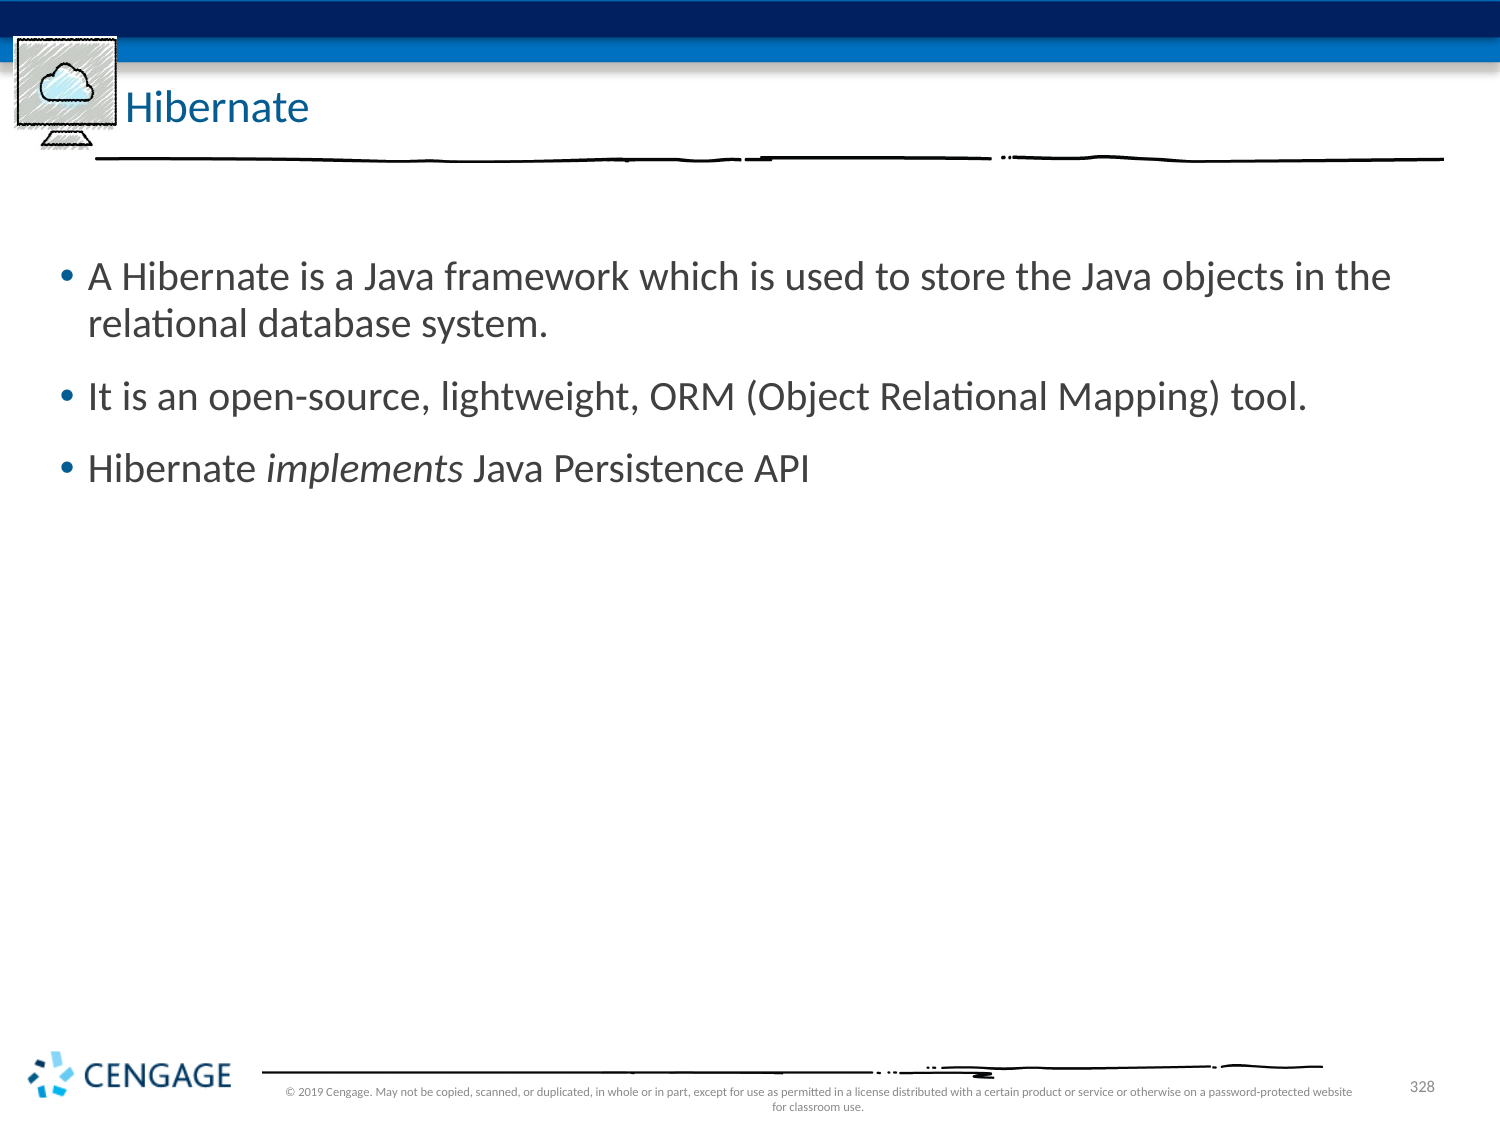

# Hibernate
A Hibernate is a Java framework which is used to store the Java objects in the relational database system.
It is an open-source, lightweight, ORM (Object Relational Mapping) tool.
Hibernate implements Java Persistence API
© 2019 Cengage. May not be copied, scanned, or duplicated, in whole or in part, except for use as permitted in a license distributed with a certain product or service or otherwise on a password-protected website for classroom use.